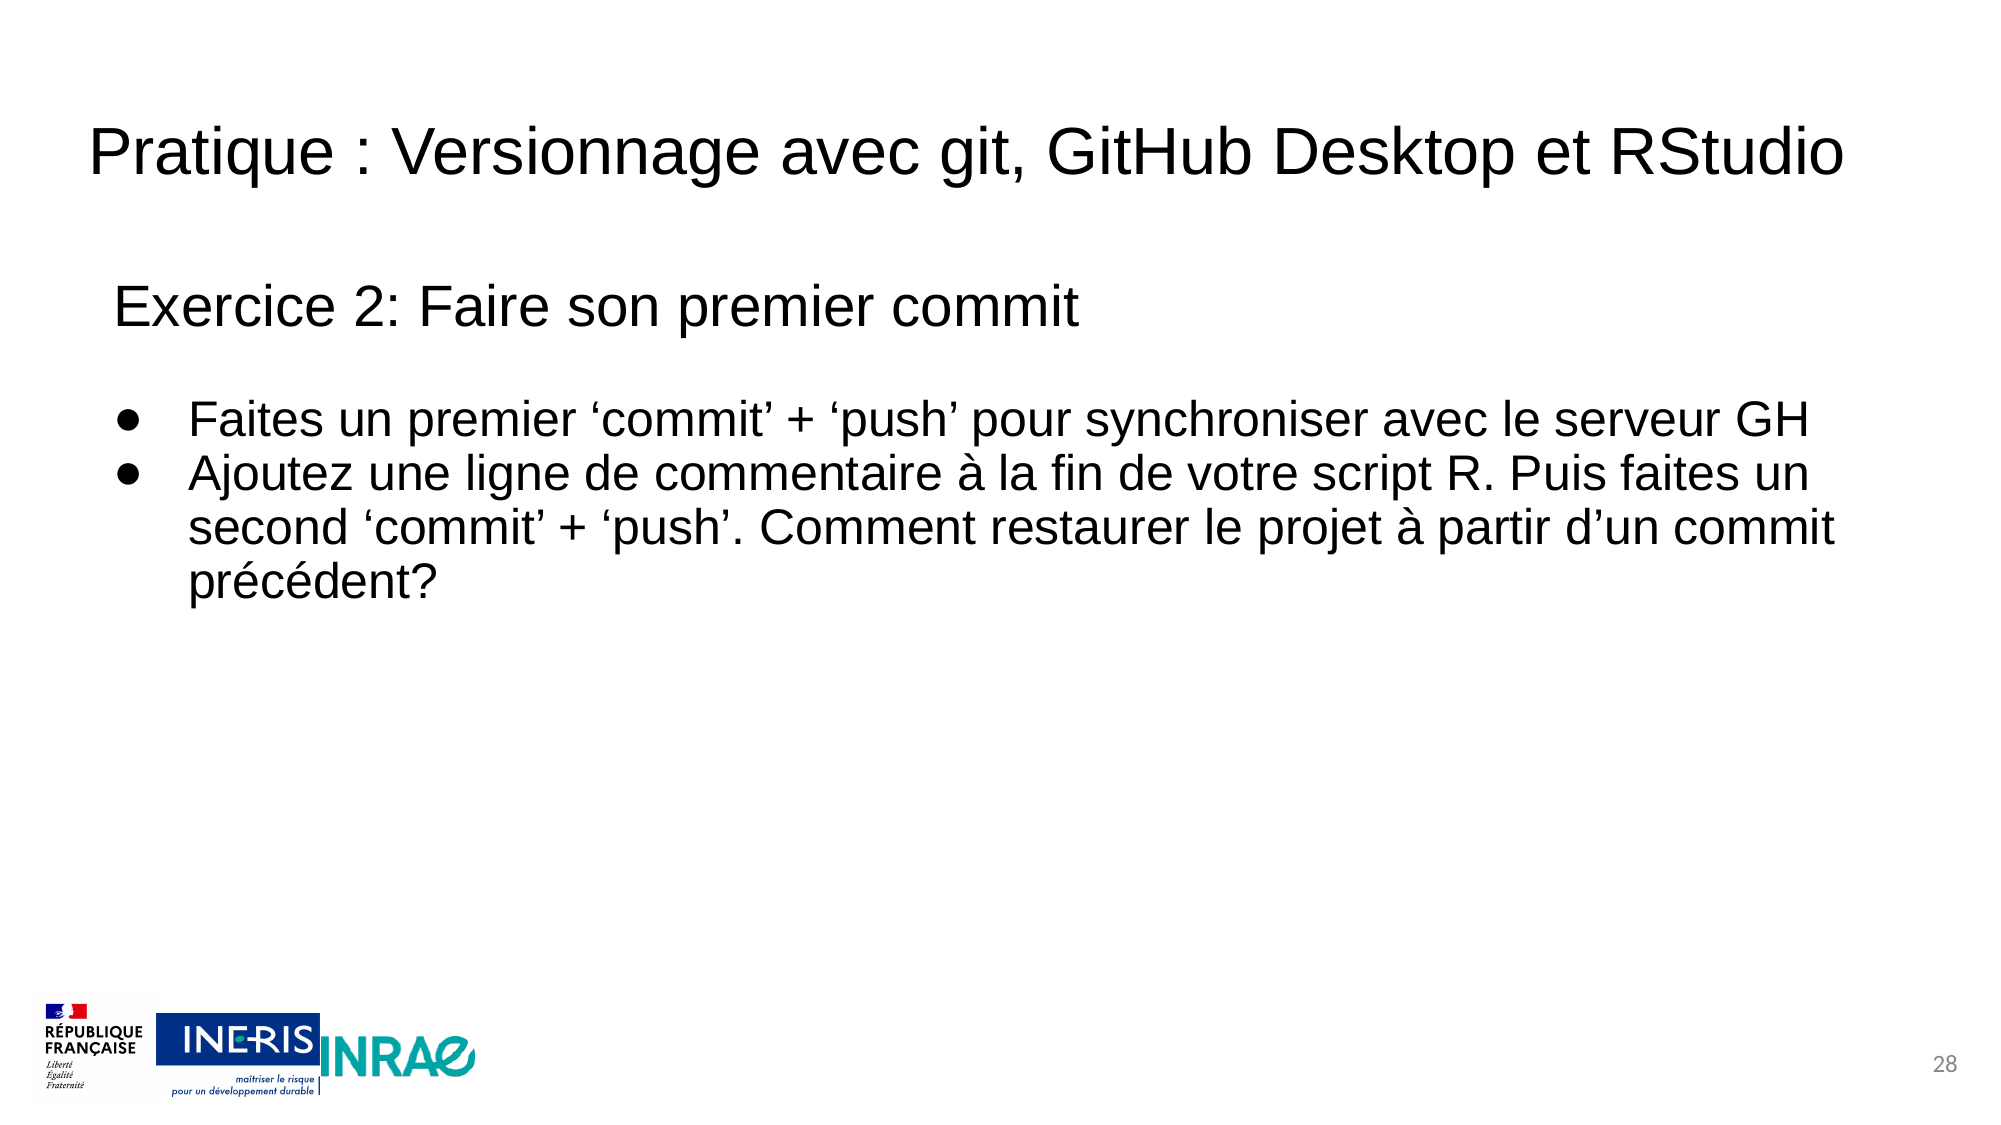

1
# Pratique : Versionnage avec git, GitHub Desktop et RStudio
Exercice 2: Faire son premier commit

Faites un premier ‘commit’ + ‘push’ pour synchroniser avec le serveur GH
Ajoutez une ligne de commentaire à la fin de votre script R. Puis faites un second ‘commit’ + ‘push’. Comment restaurer le projet à partir d’un commit précédent?
2
3
4
28